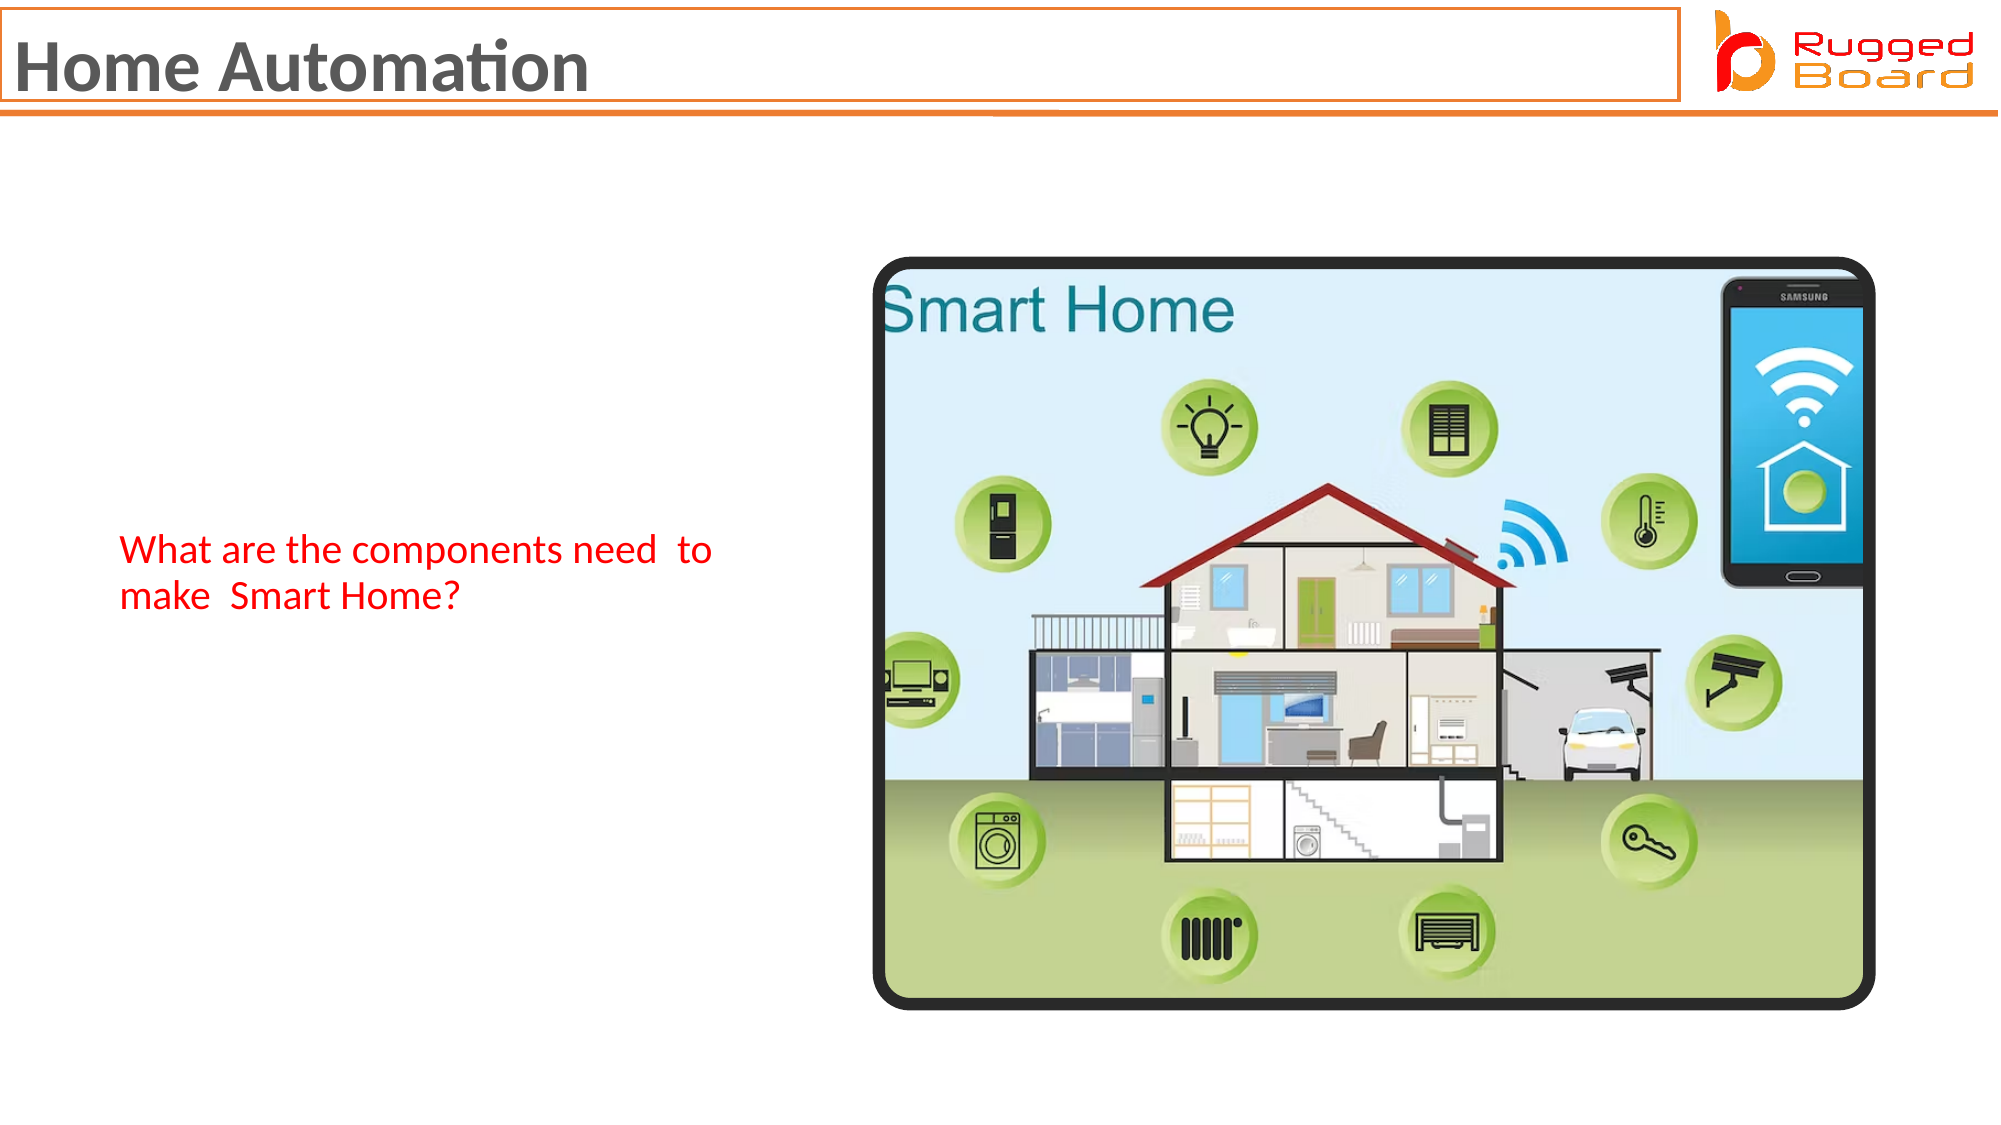

Home Automation

What are the components need  to make  Smart Home?